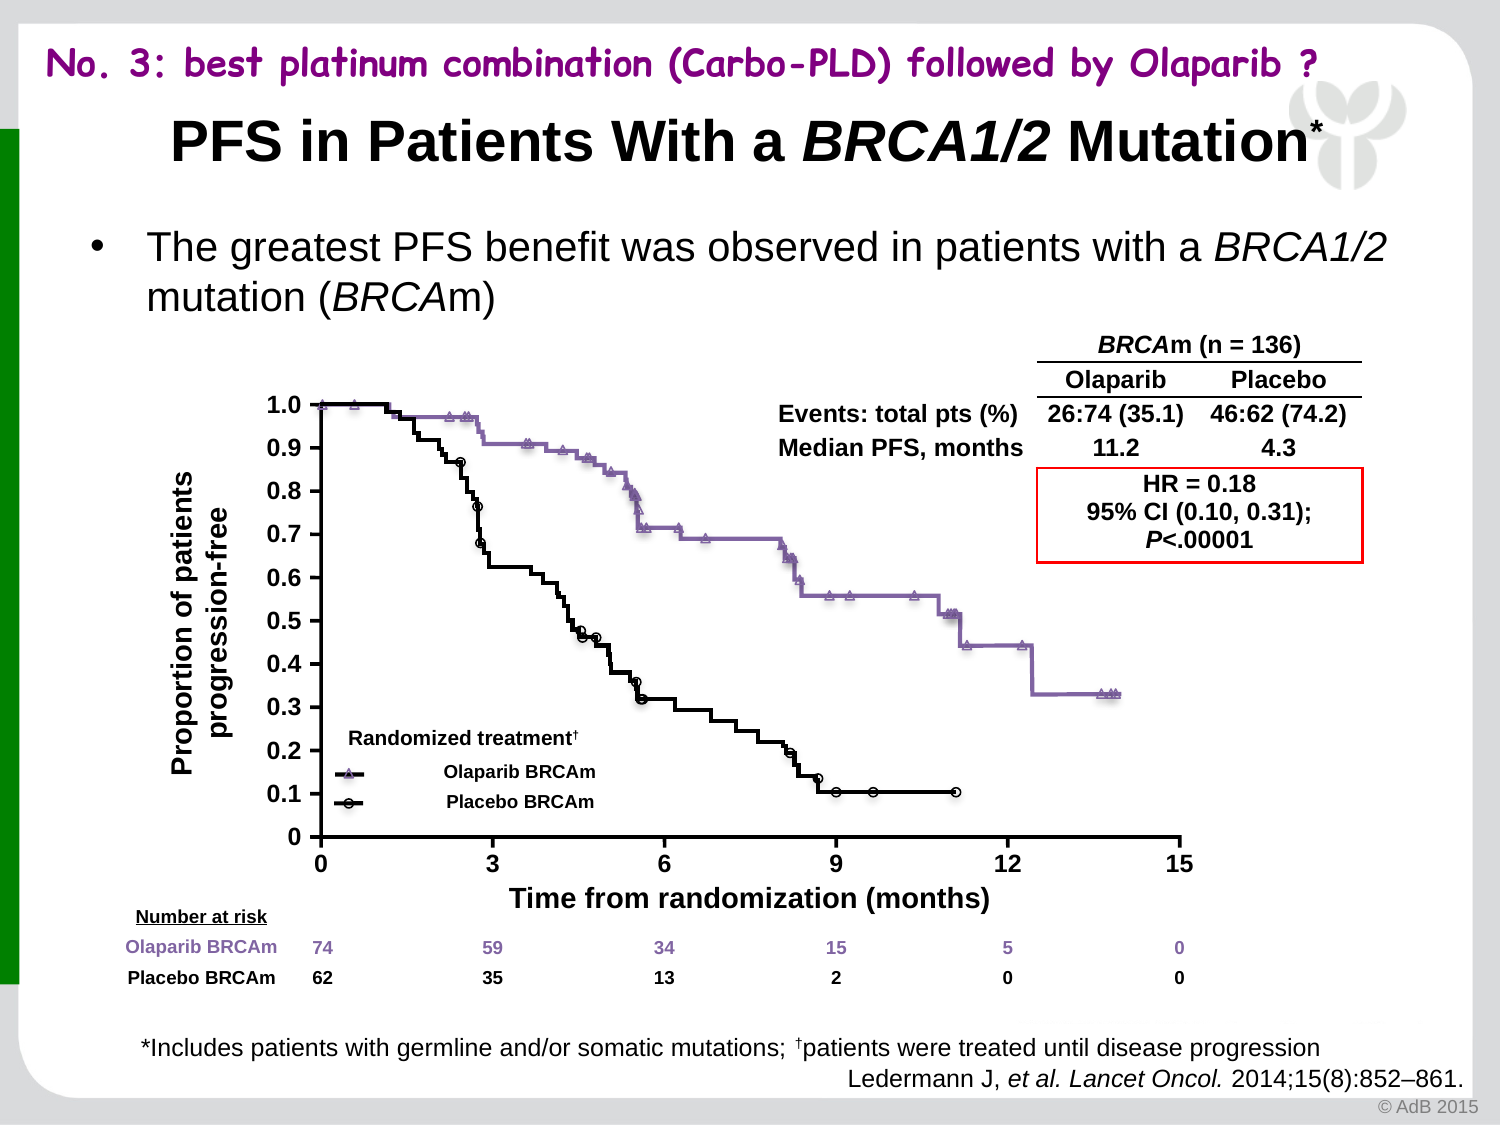

No. 3: best platinum combination (Carbo-PLD) followed by Olaparib ?
# PFS in Patients With a BRCA1/2 Mutation*
The greatest PFS benefit was observed in patients with a BRCA1/2 mutation (BRCAm)
|  | BRCAm (n = 136) |  |
| --- | --- | --- |
|  | Olaparib | Placebo |
| Events: total pts (%) | 26:74 (35.1) | 46:62 (74.2) |
| Median PFS, months | 11.2 | 4.3 |
|  | HR = 0.18 95% CI (0.10, 0.31); P<.00001 |  |
1.0

0.9
0.8
0.7
0.6
Proportion of patients progression-free
0.5
0.4
0.3
Randomized treatment†
0.2
Olaparib BRCAm

0.1
Placebo BRCAm

0
0
3
6
9
12
15
Time from randomization (months)
Number at risk
Olaparib BRCAm
74
59
34
15
5
0
Placebo BRCAm
62
35
13
2
0
0
*Includes patients with germline and/or somatic mutations; †patients were treated until disease progression
Ledermann J, et al. Lancet Oncol. 2014;15(8):852–861.